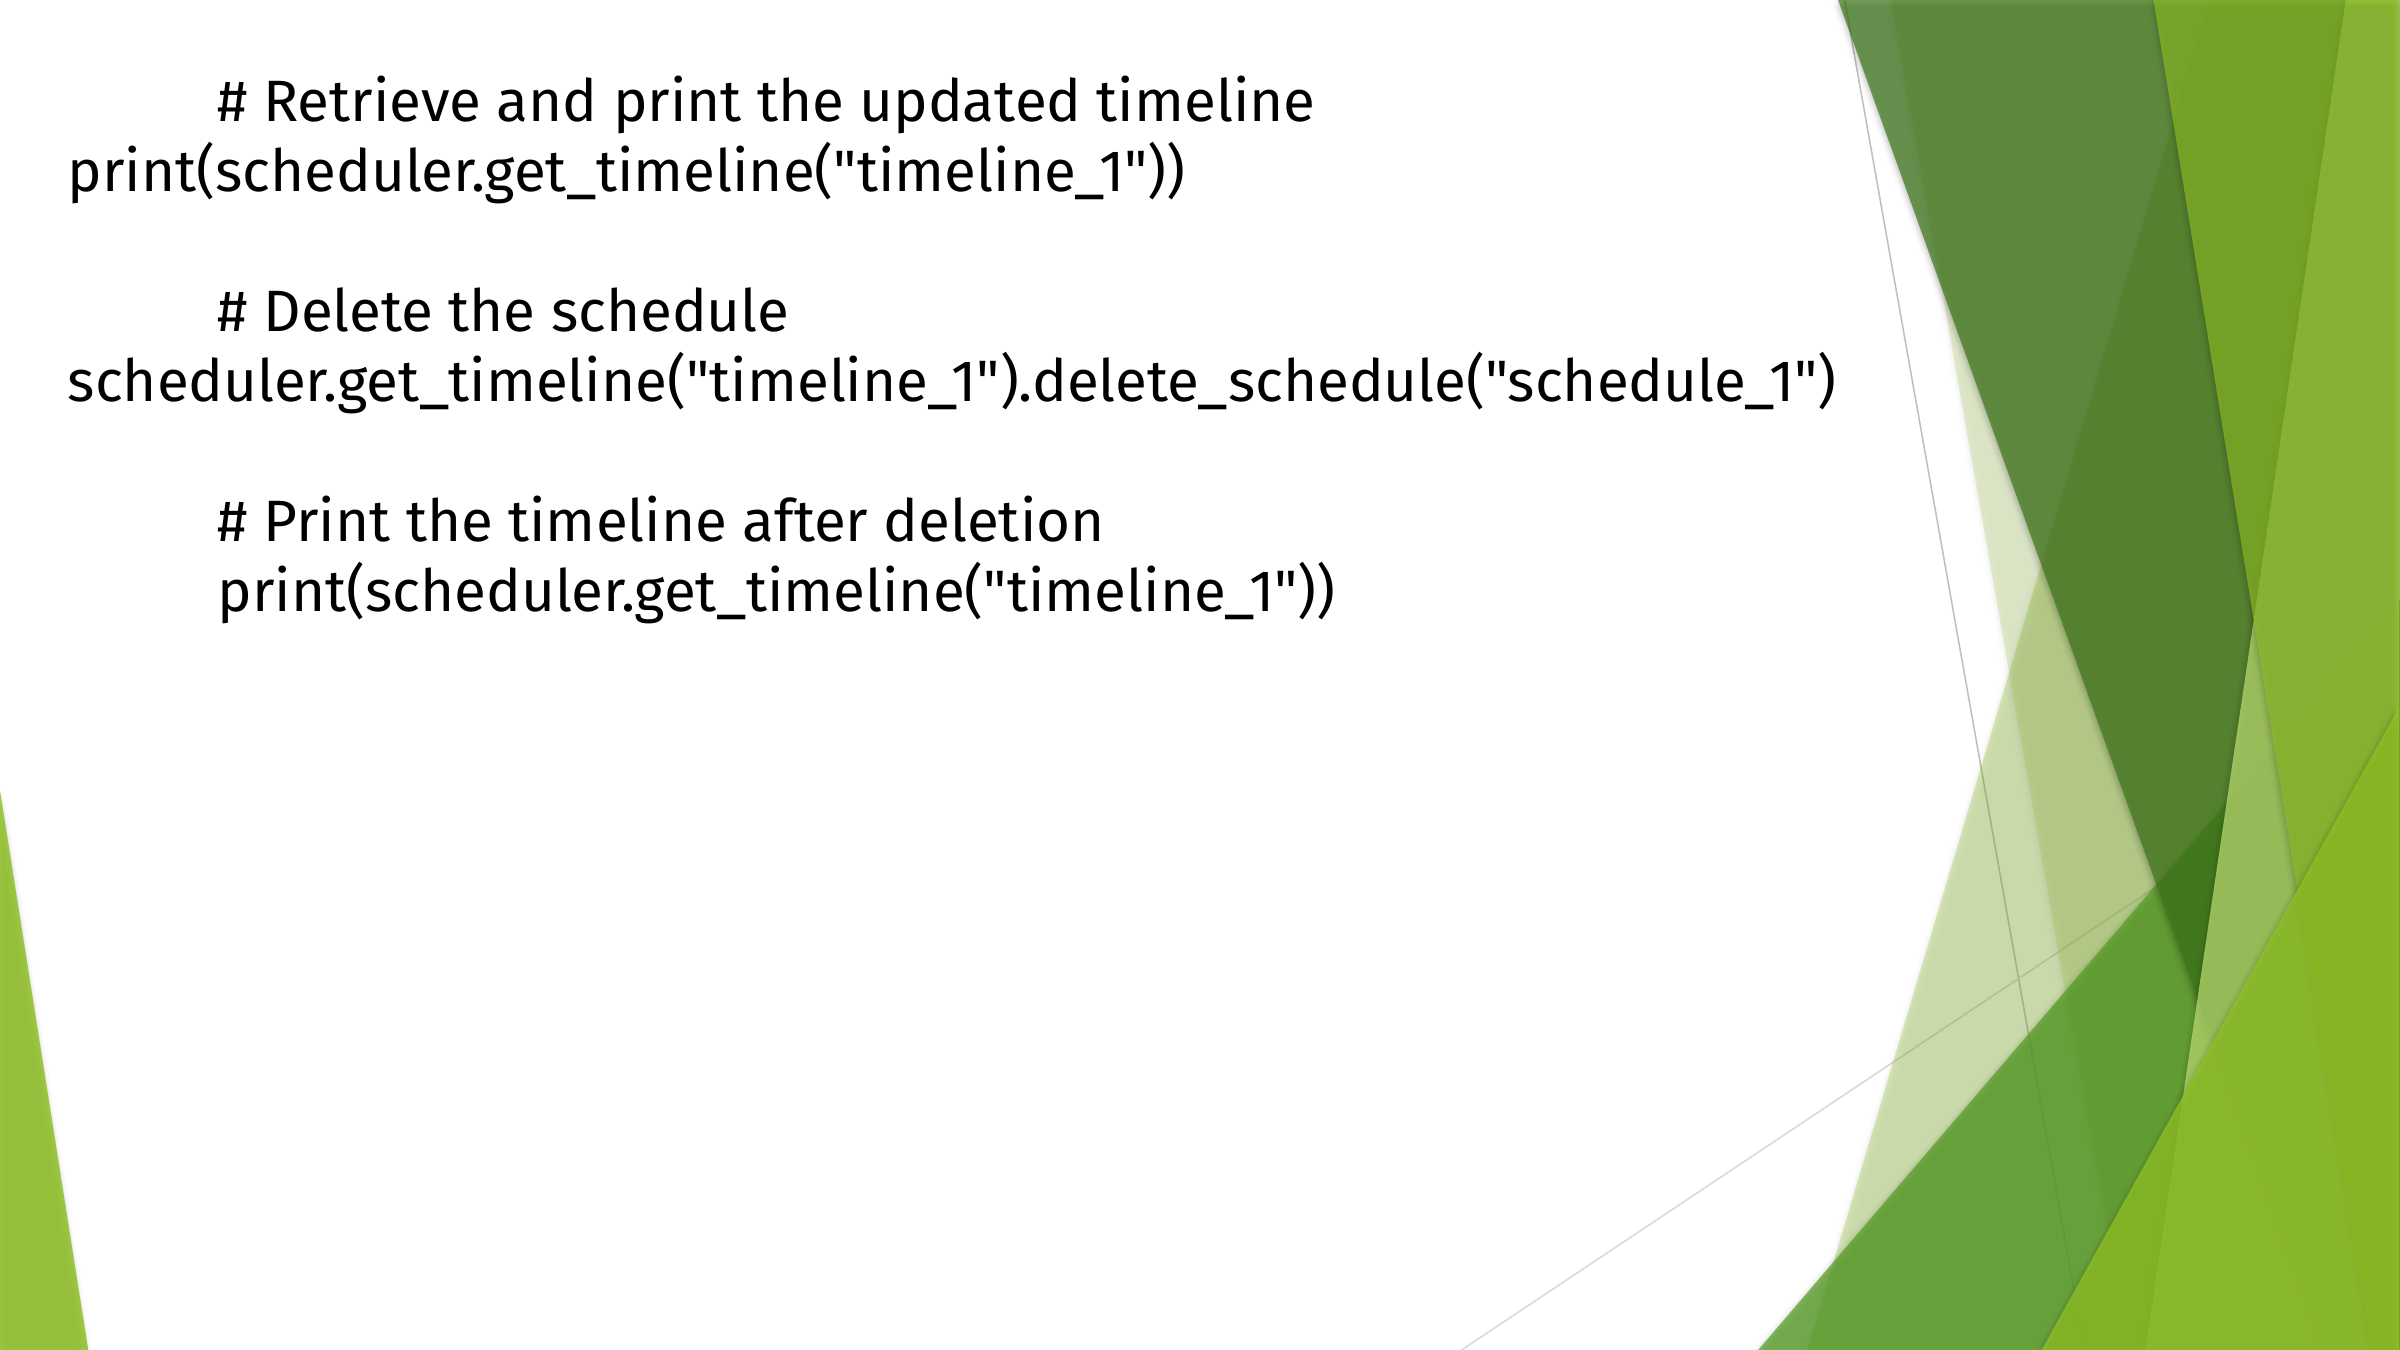

# Retrieve and print the updated timeline    		print(scheduler.get_timeline("timeline_1"))

	# Delete the schedule    	scheduler.get_timeline("timeline_1").delete_schedule("schedule_1")

	# Print the timeline after deletion
	print(scheduler.get_timeline("timeline_1"))